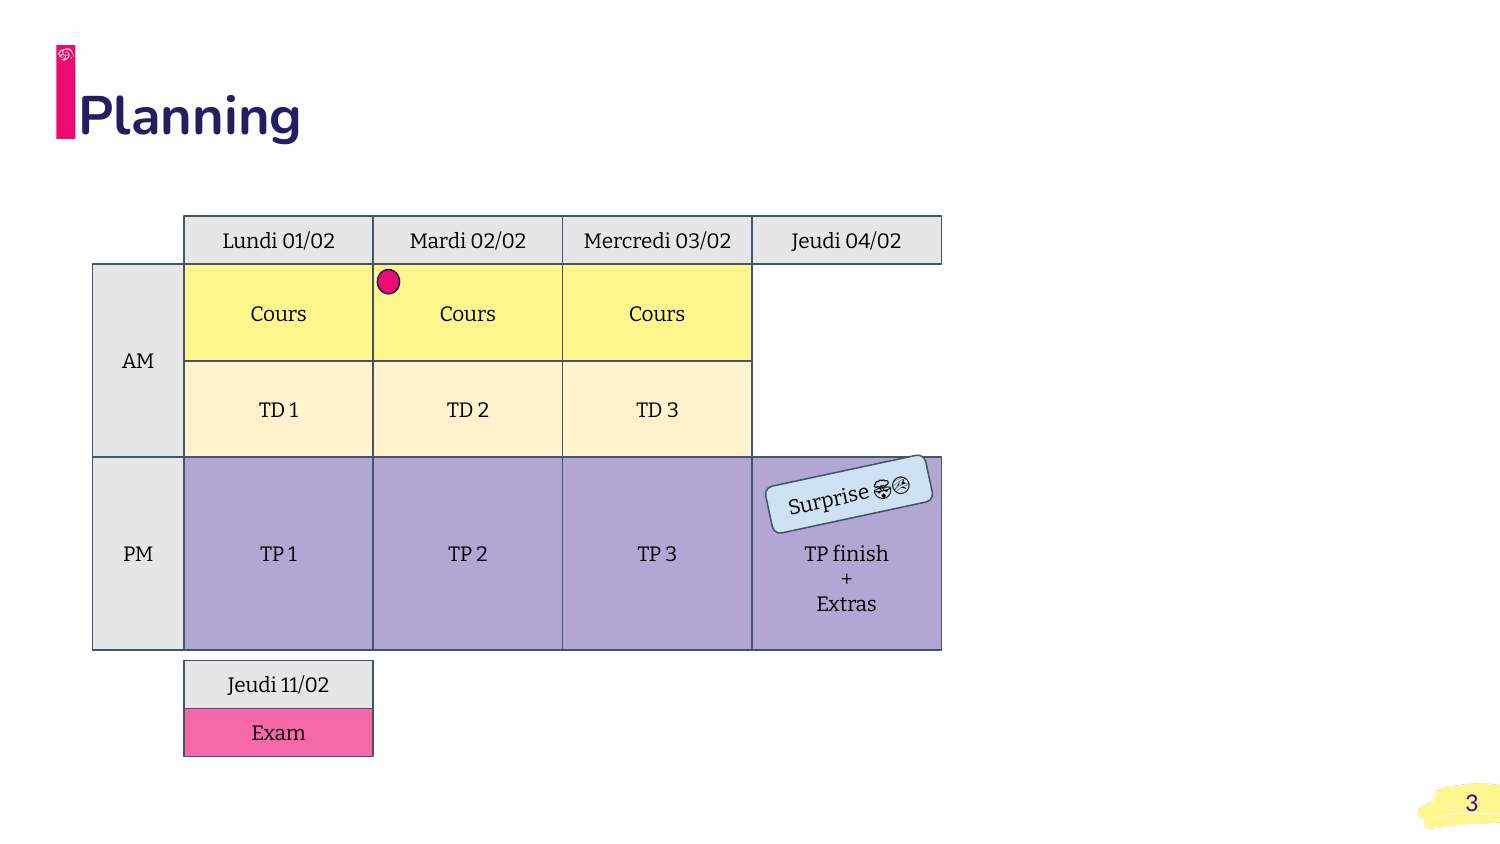

# Planning
Lundi 01/02
Mardi 02/02
Mercredi 03/02
Jeudi 04/02
AM
Cours
Cours
Cours

TD 1
TD 2
TD 3
PM
TP 1
TP 2
TP 3

TP finish
+
Extras
Surprise 🤯🤕
Jeudi 11/02
Exam
3